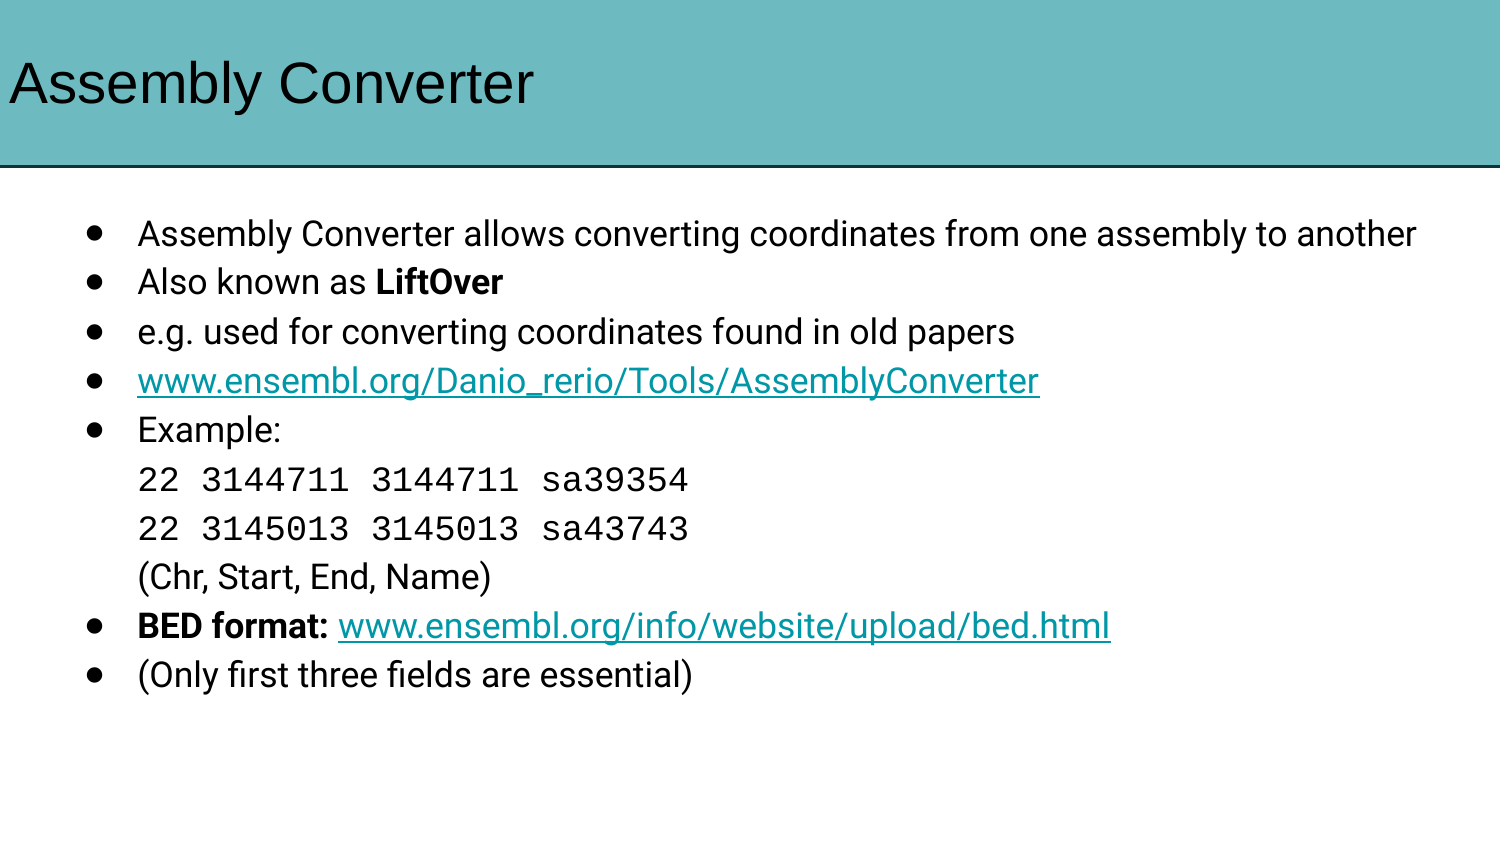

# Assembly Converter
Assembly Converter allows converting coordinates from one assembly to another
Also known as LiftOver
e.g. used for converting coordinates found in old papers
www.ensembl.org/Danio_rerio/Tools/AssemblyConverter
Example:
22 3144711 3144711 sa39354
22 3145013 3145013 sa43743
(Chr, Start, End, Name)
BED format: www.ensembl.org/info/website/upload/bed.html
(Only first three fields are essential)